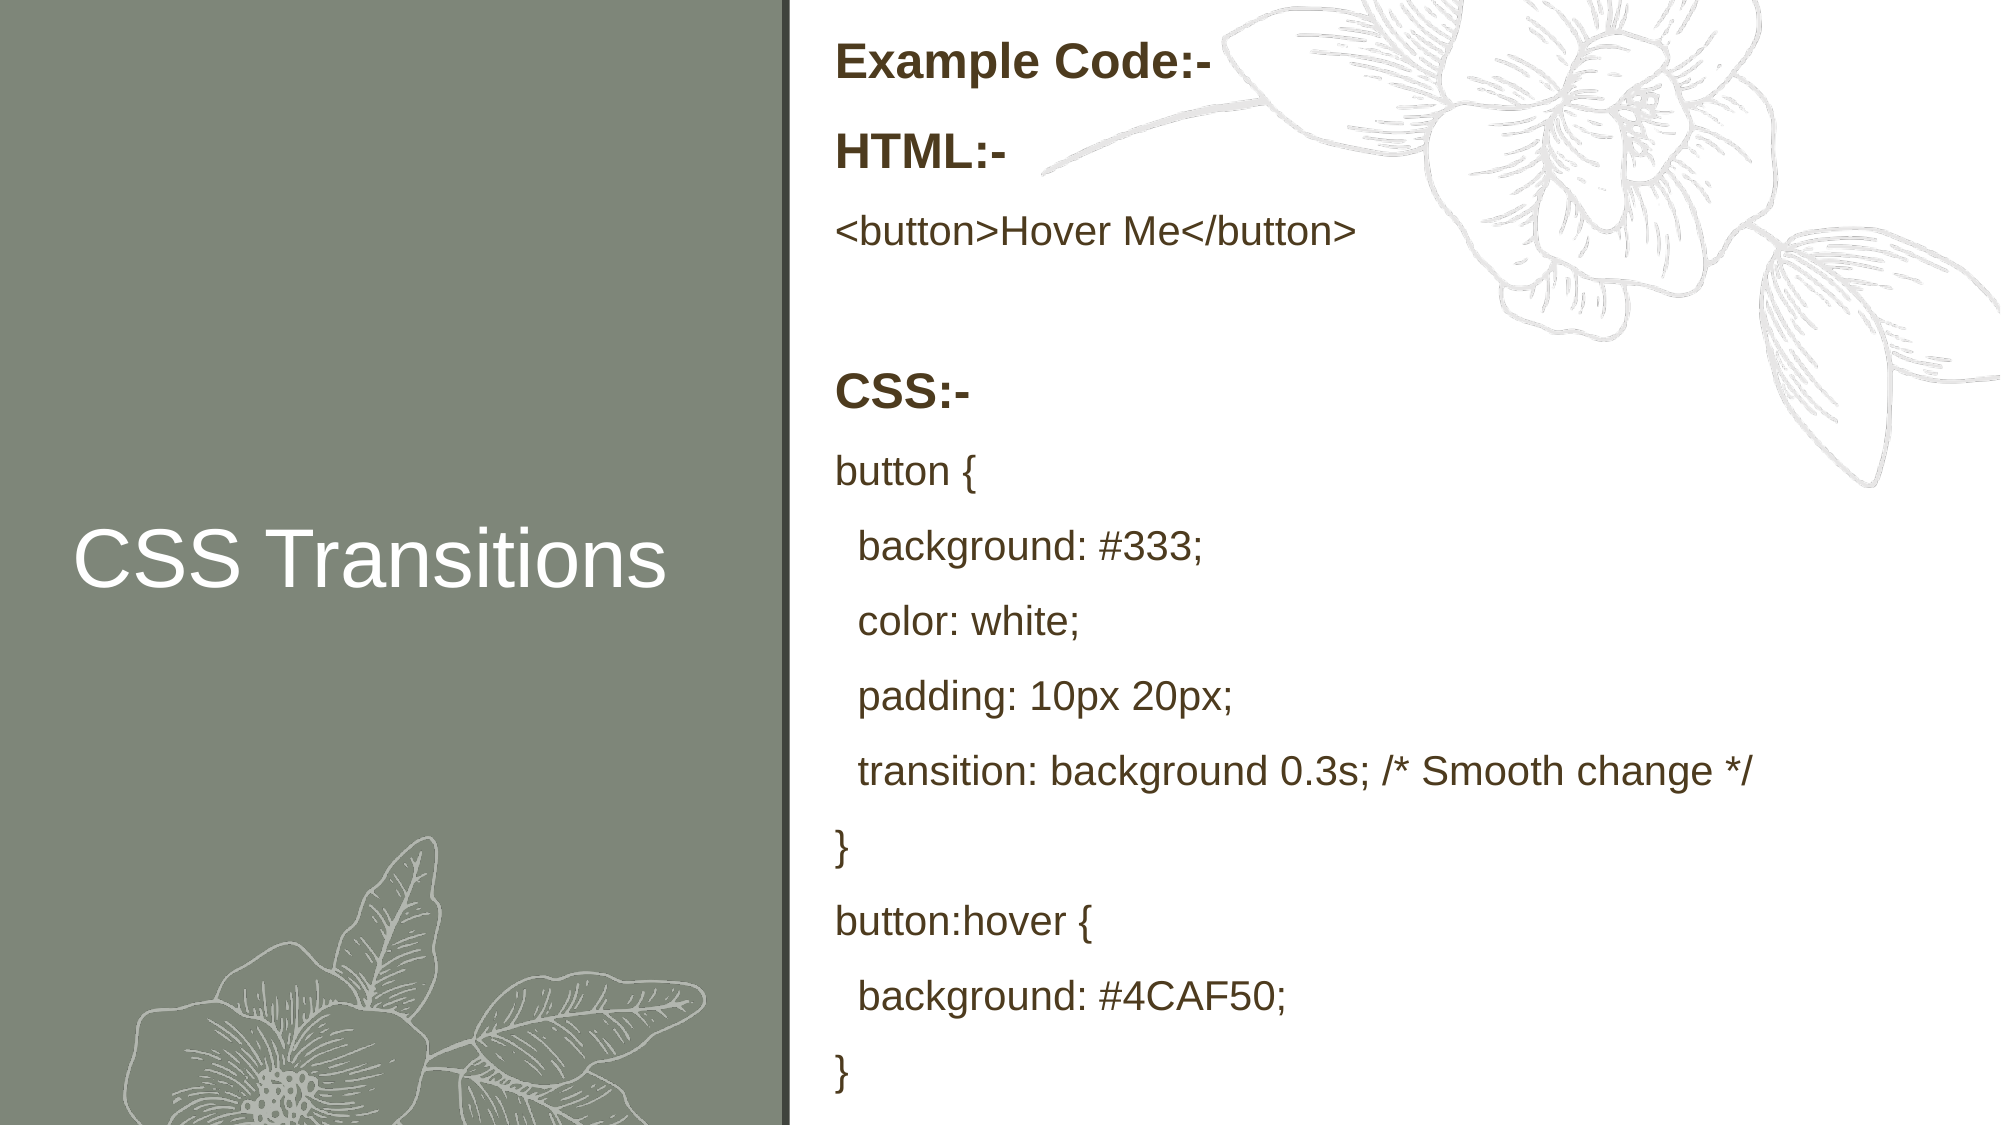

Example Code:-
HTML:-
<button>Hover Me</button>

CSS:-
button {
  background: #333;
  color: white;
  padding: 10px 20px;
  transition: background 0.3s; /* Smooth change */
}
button:hover {
  background: #4CAF50;
}

# CSS Transitions